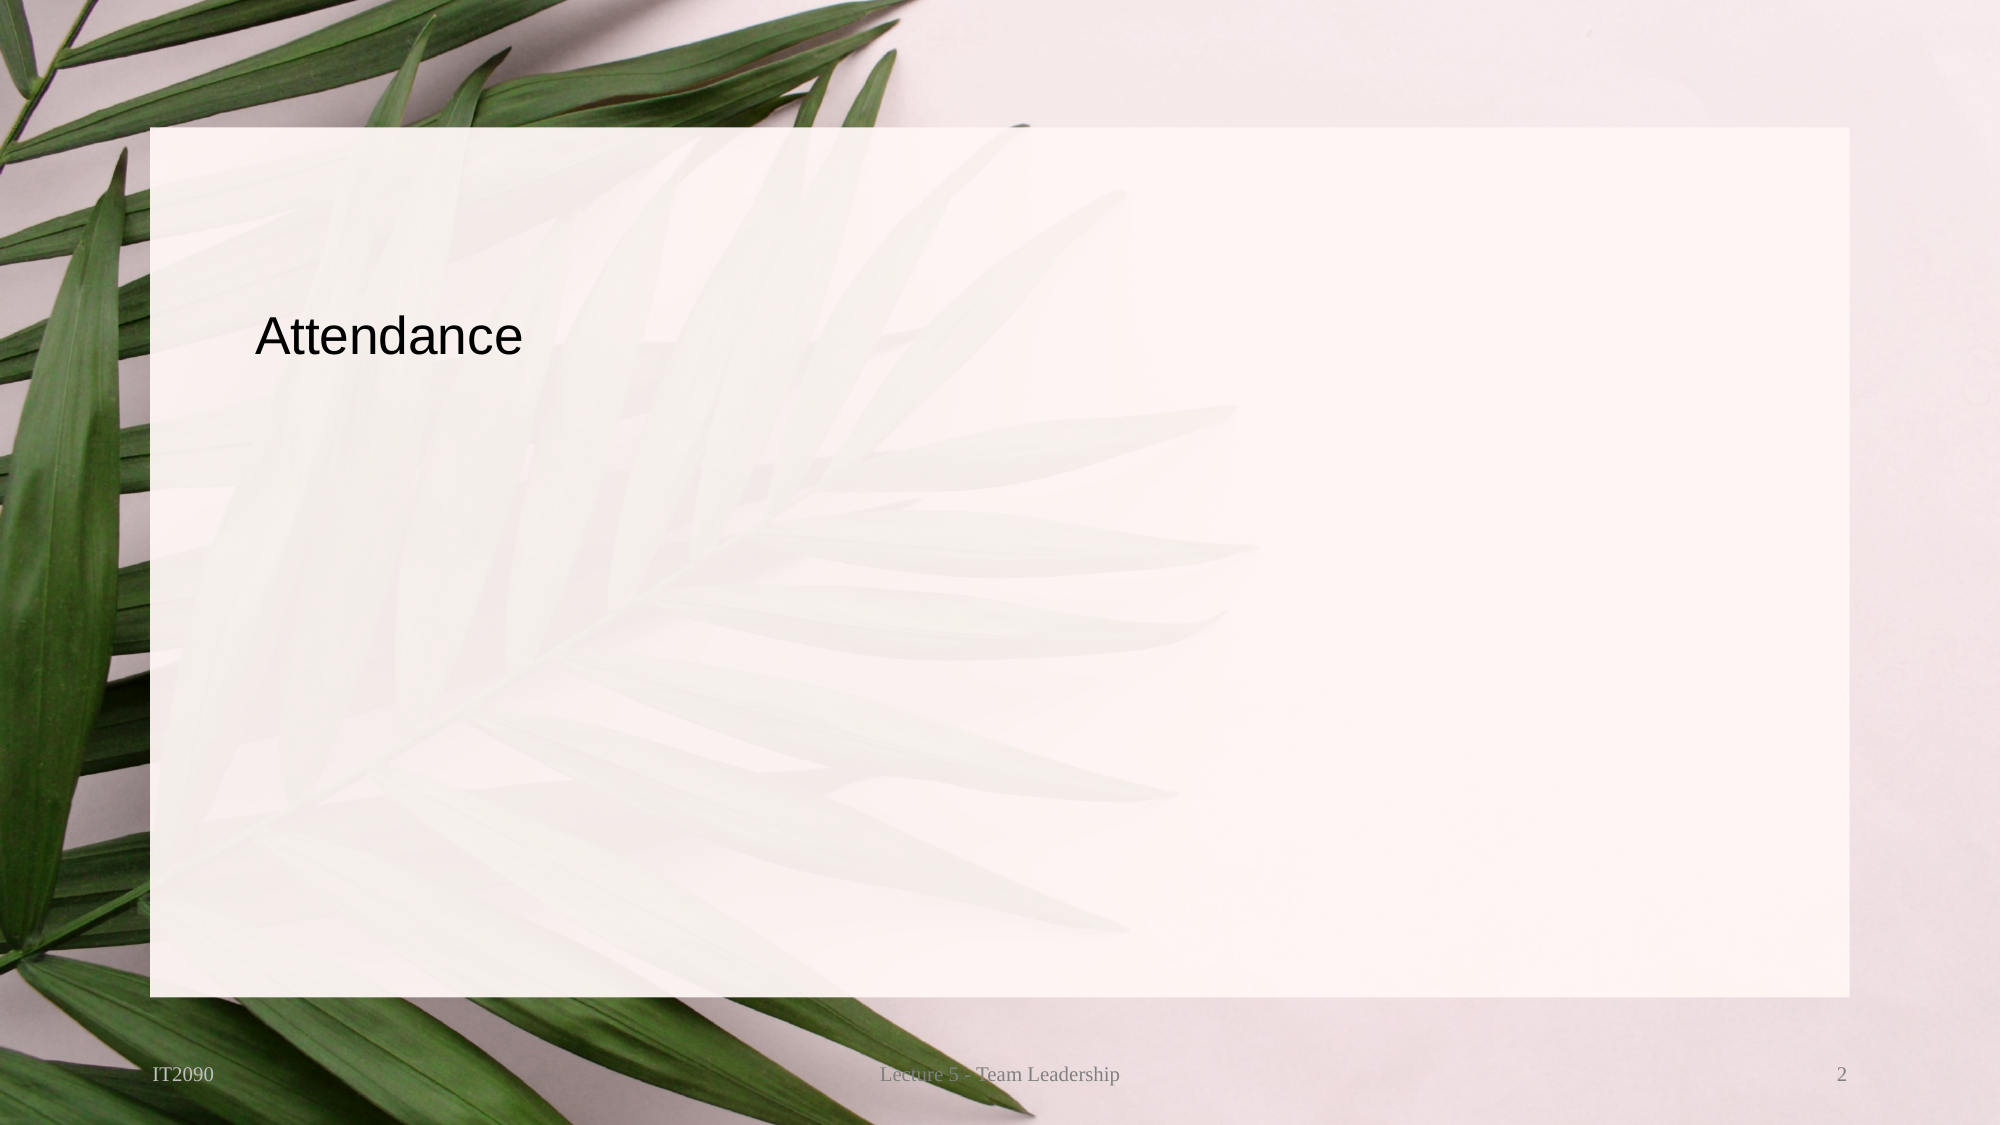

# Attendance
IT2090
Lecture 5 - Team Leadership
2